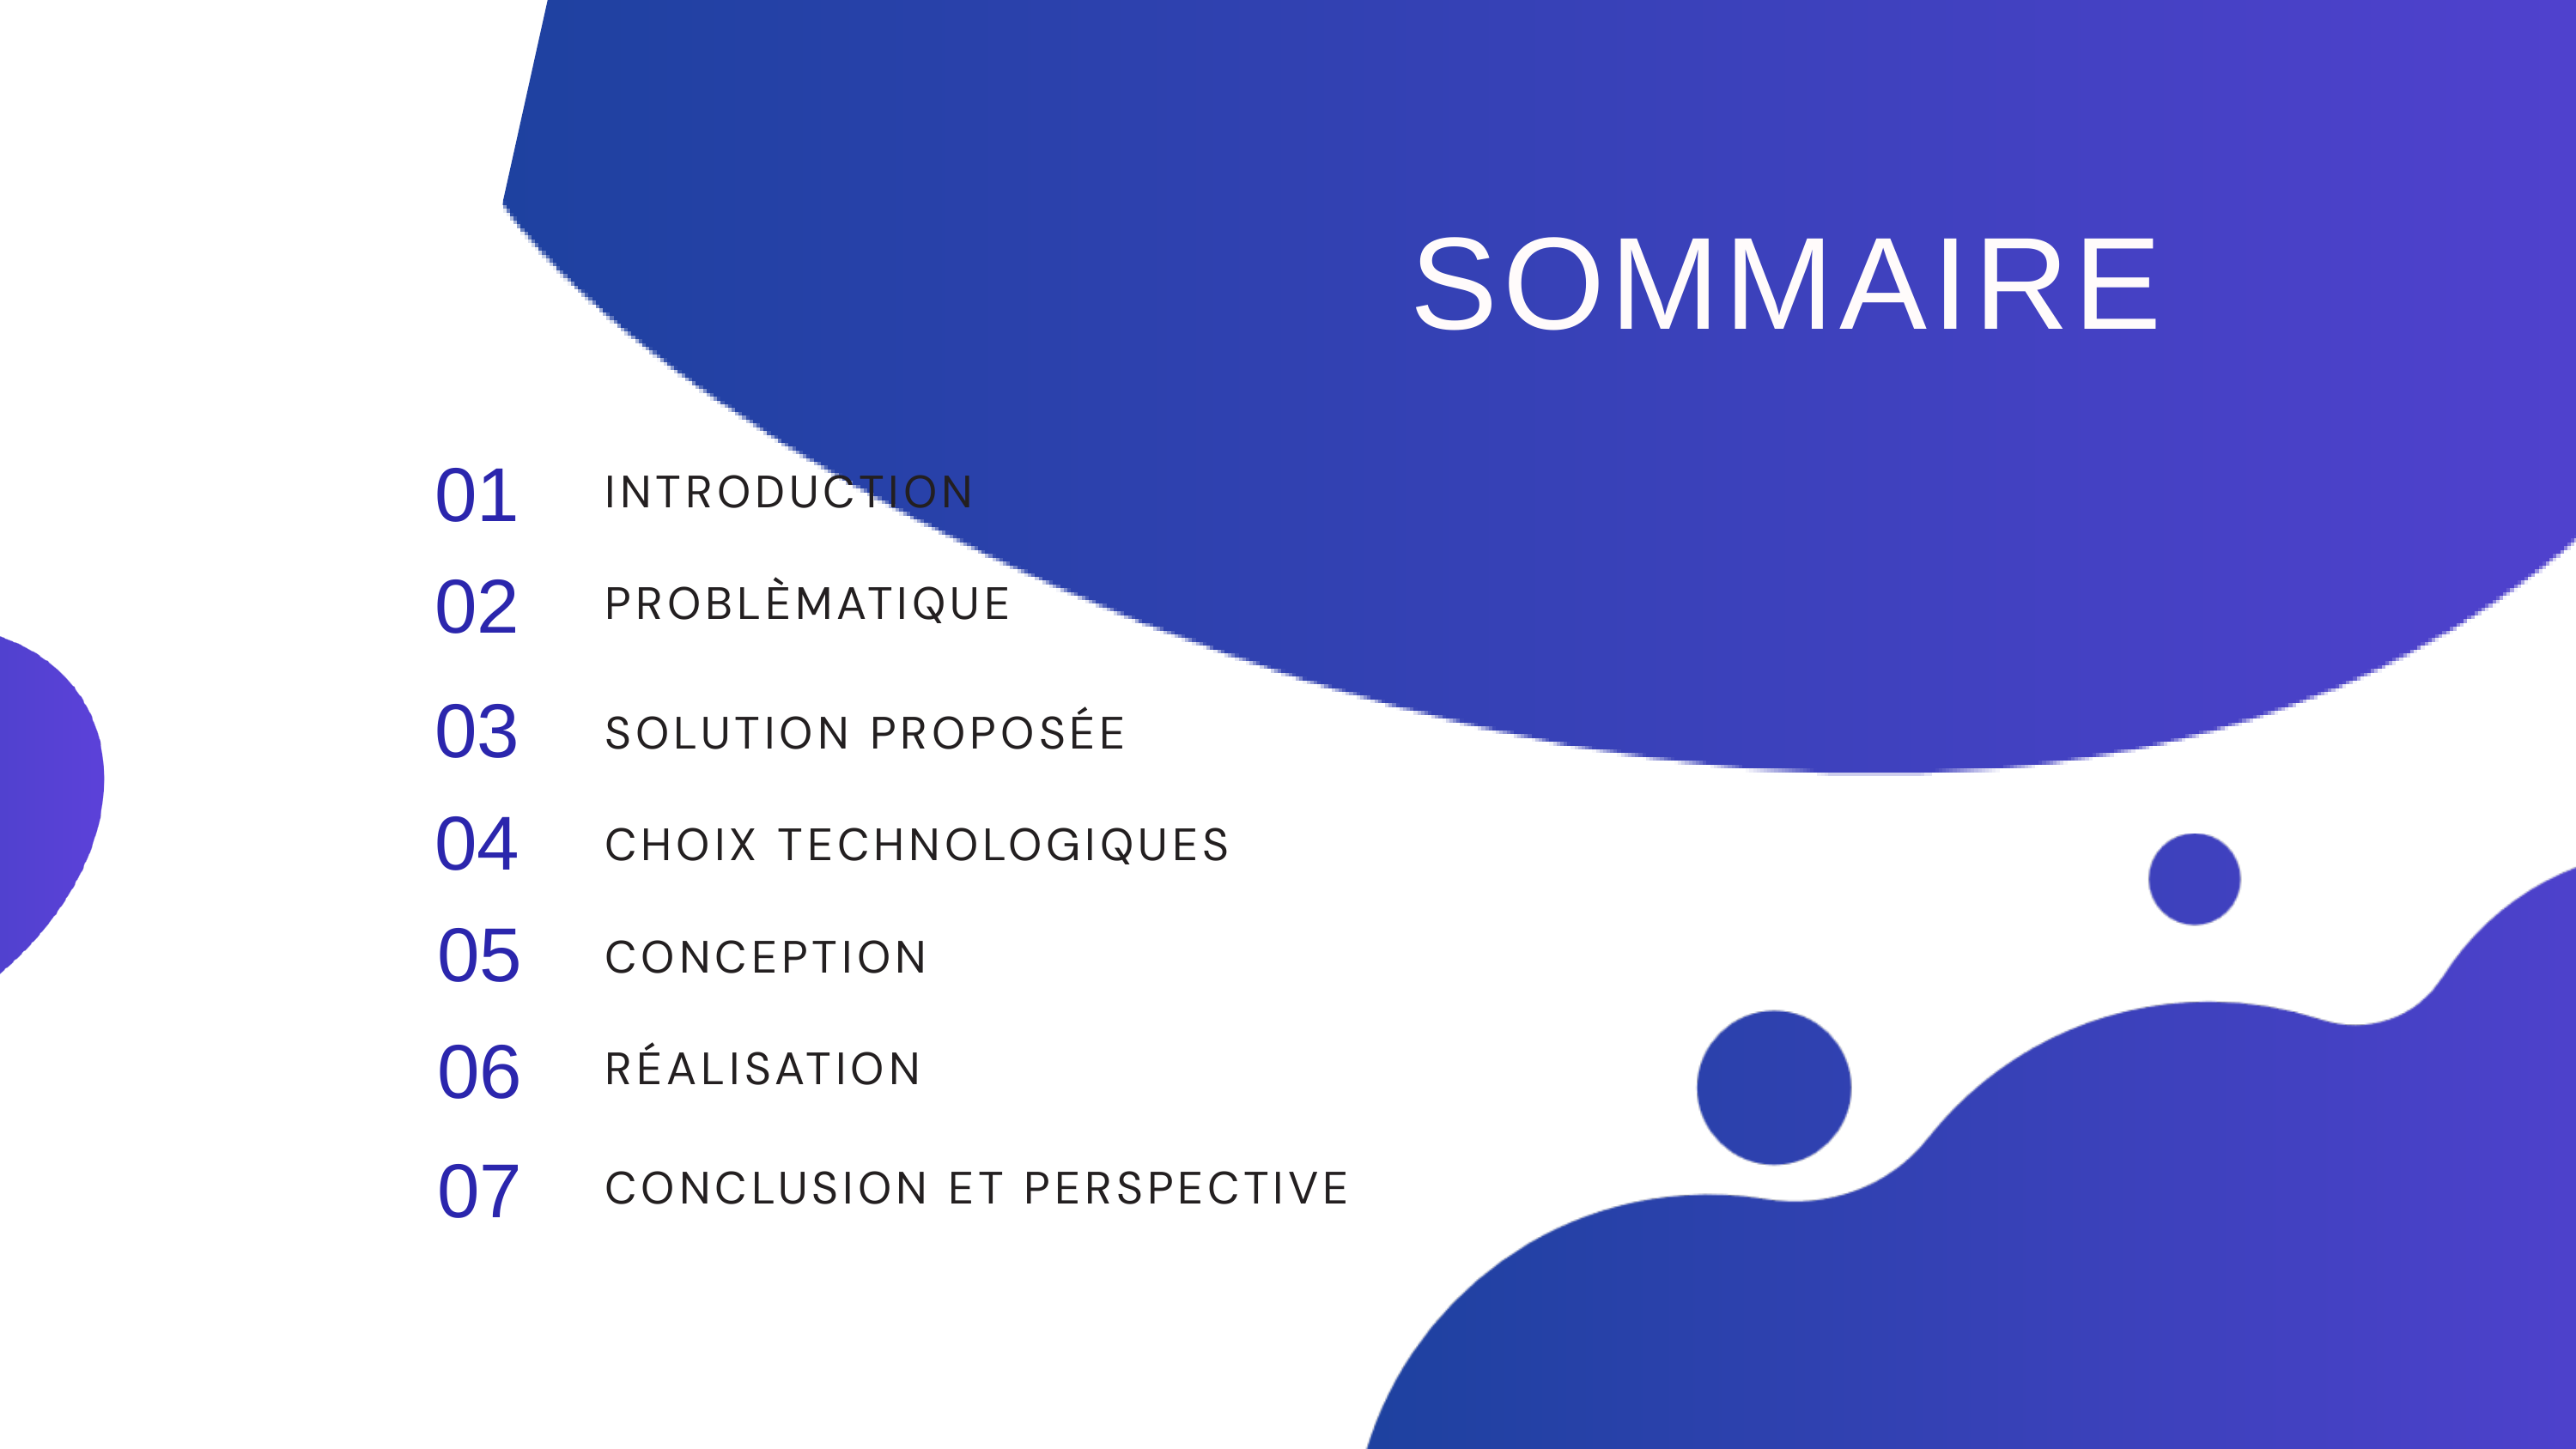

SOMMAIRE
01
INTRODUCTION
02
PROBLÈMATIQUE

03
SOLUTION PROPOSÉE
04
CHOIX TECHNOLOGIQUES

05
CONCEPTION
06
RÉALISATION
07
CONCLUSION ET PERSPECTIVE